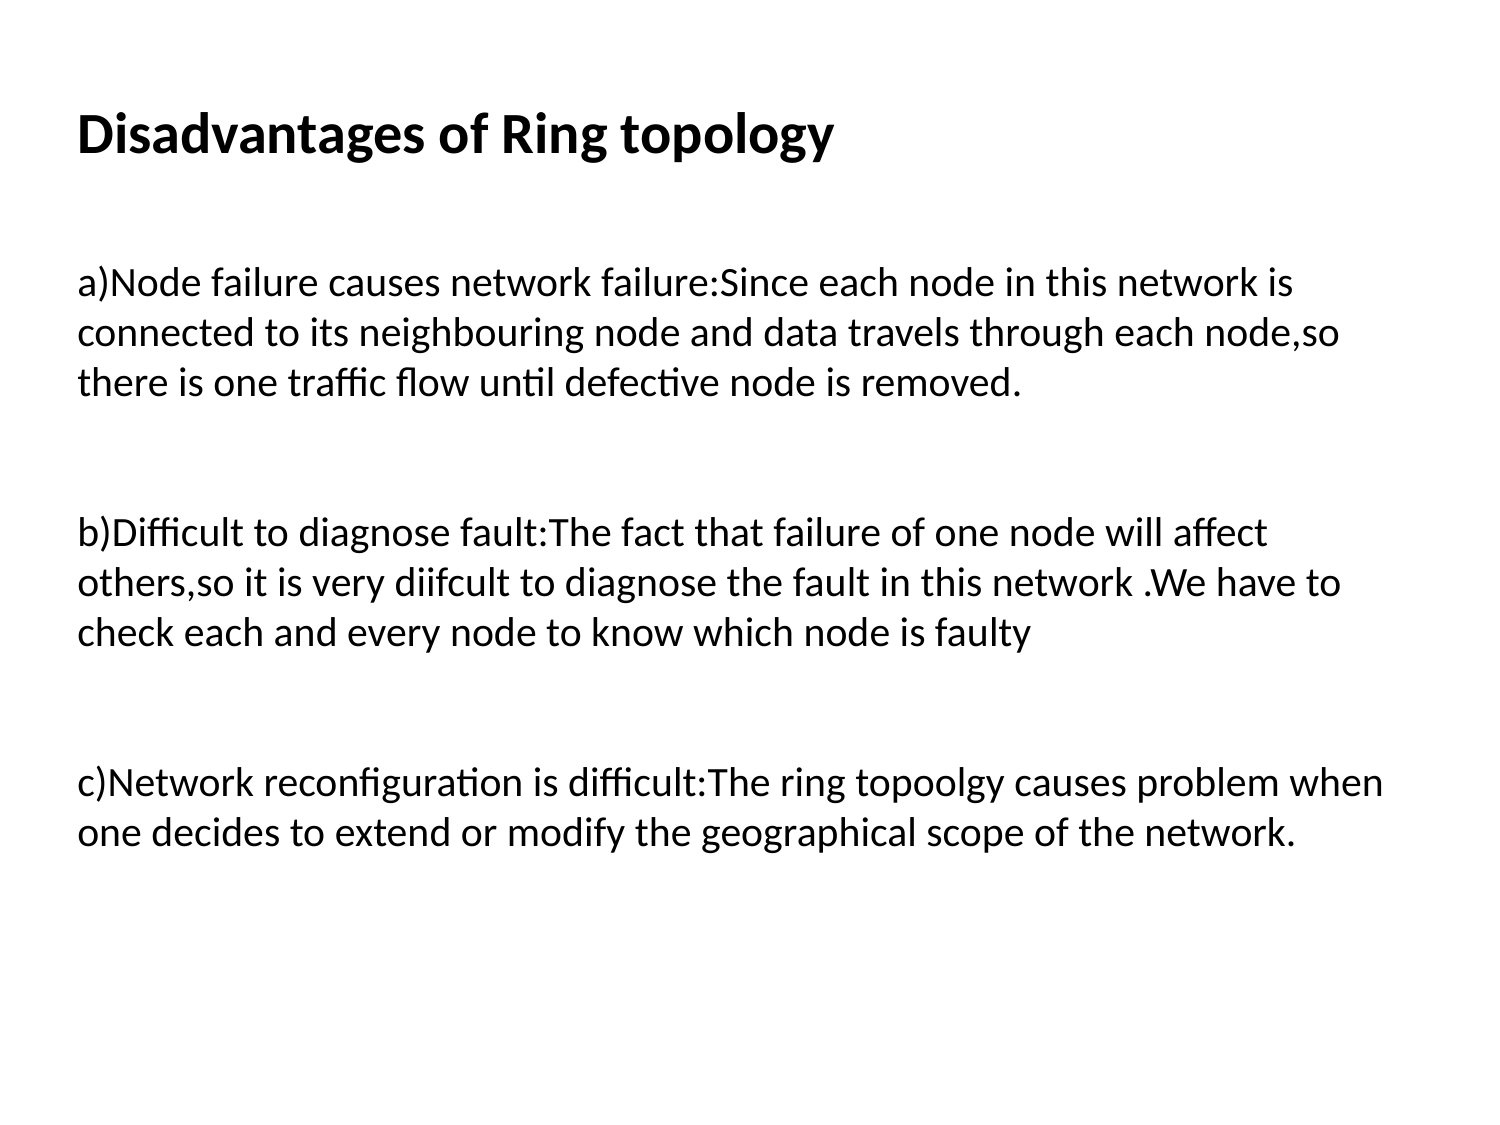

Disadvantages of Ring topology

a)Node failure causes network failure:Since each node in this network is connected to its neighbouring node and data travels through each node,so there is one traffic flow until defective node is removed.

b)Difficult to diagnose fault:The fact that failure of one node will affect others,so it is very diifcult to diagnose the fault in this network .We have to check each and every node to know which node is faulty

c)Network reconfiguration is difficult:The ring topoolgy causes problem when one decides to extend or modify the geographical scope of the network.